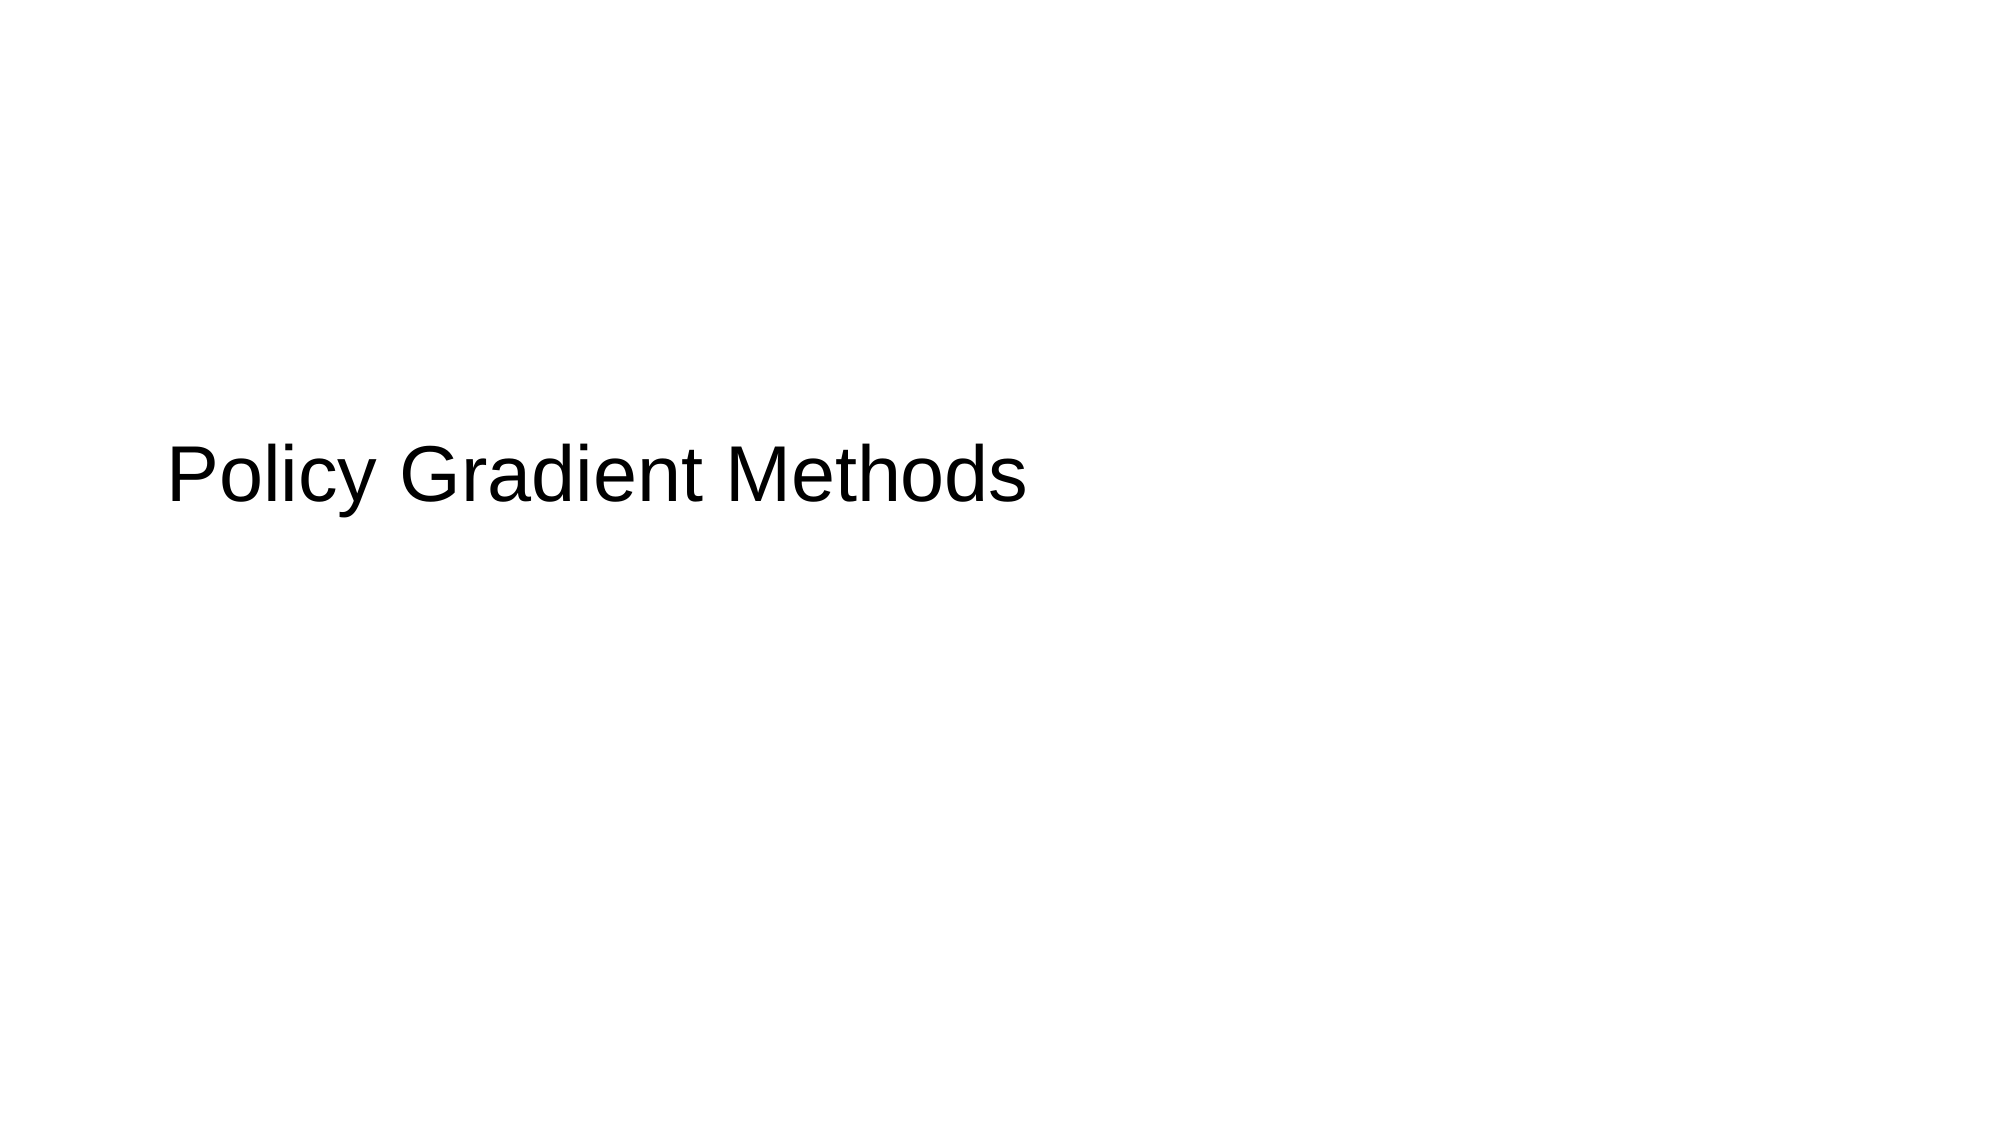

# Policy Gradient Methods
Chapter 13 – Reinforcement Learning: An Introduction
Policy Gradient Lecture Slides from David Silver’s Reinforcement Learning Course
David Silver’s Tutorial on Deep Reinforcement Learning